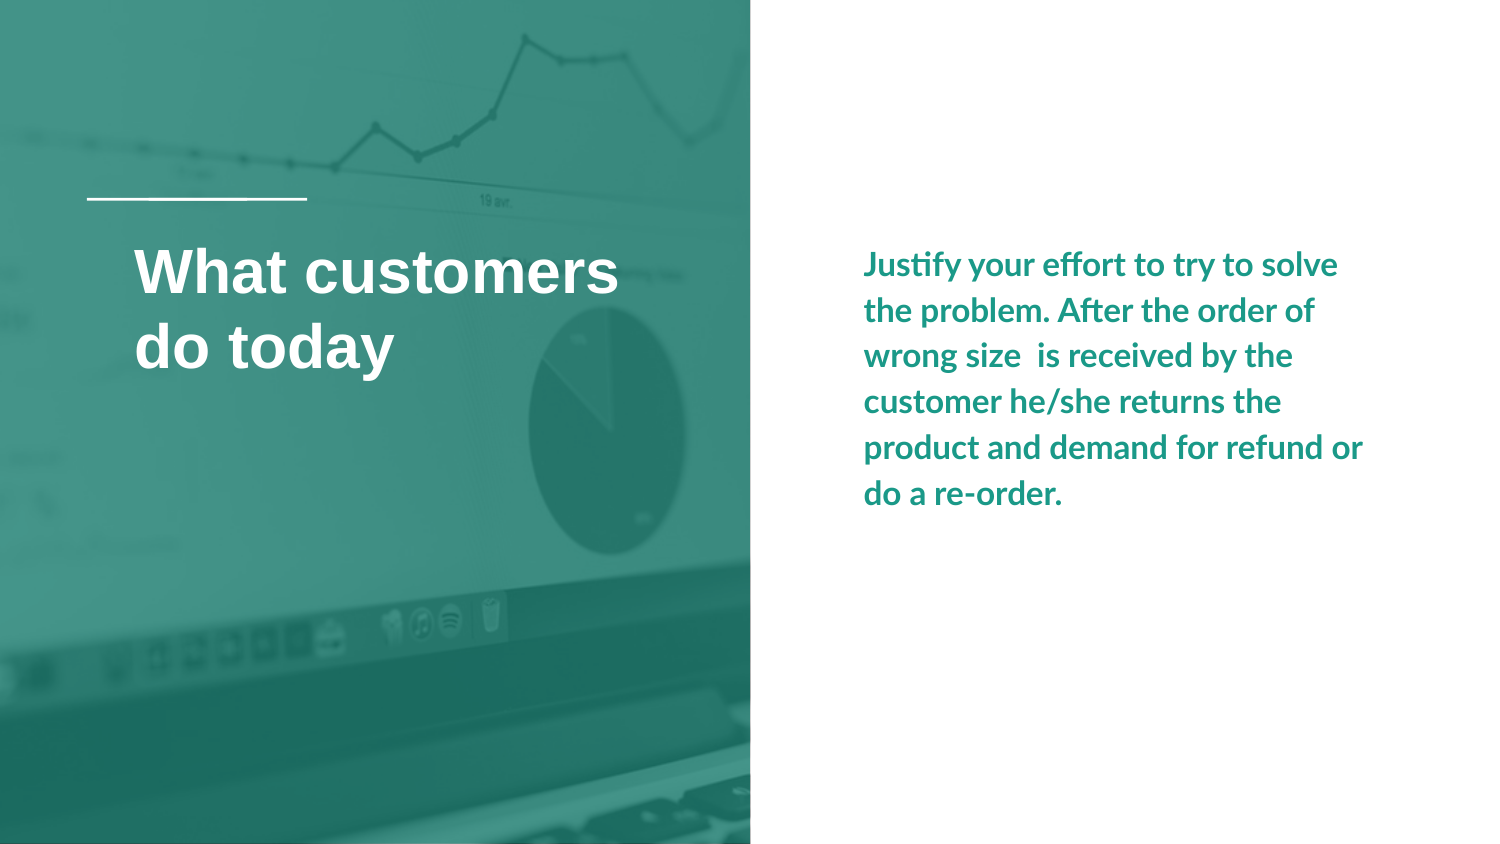

# What customers do today

Justify your effort to try to solve the problem. After the order of wrong size  is received by the customer he/she returns the product and demand for refund or do a re-order.